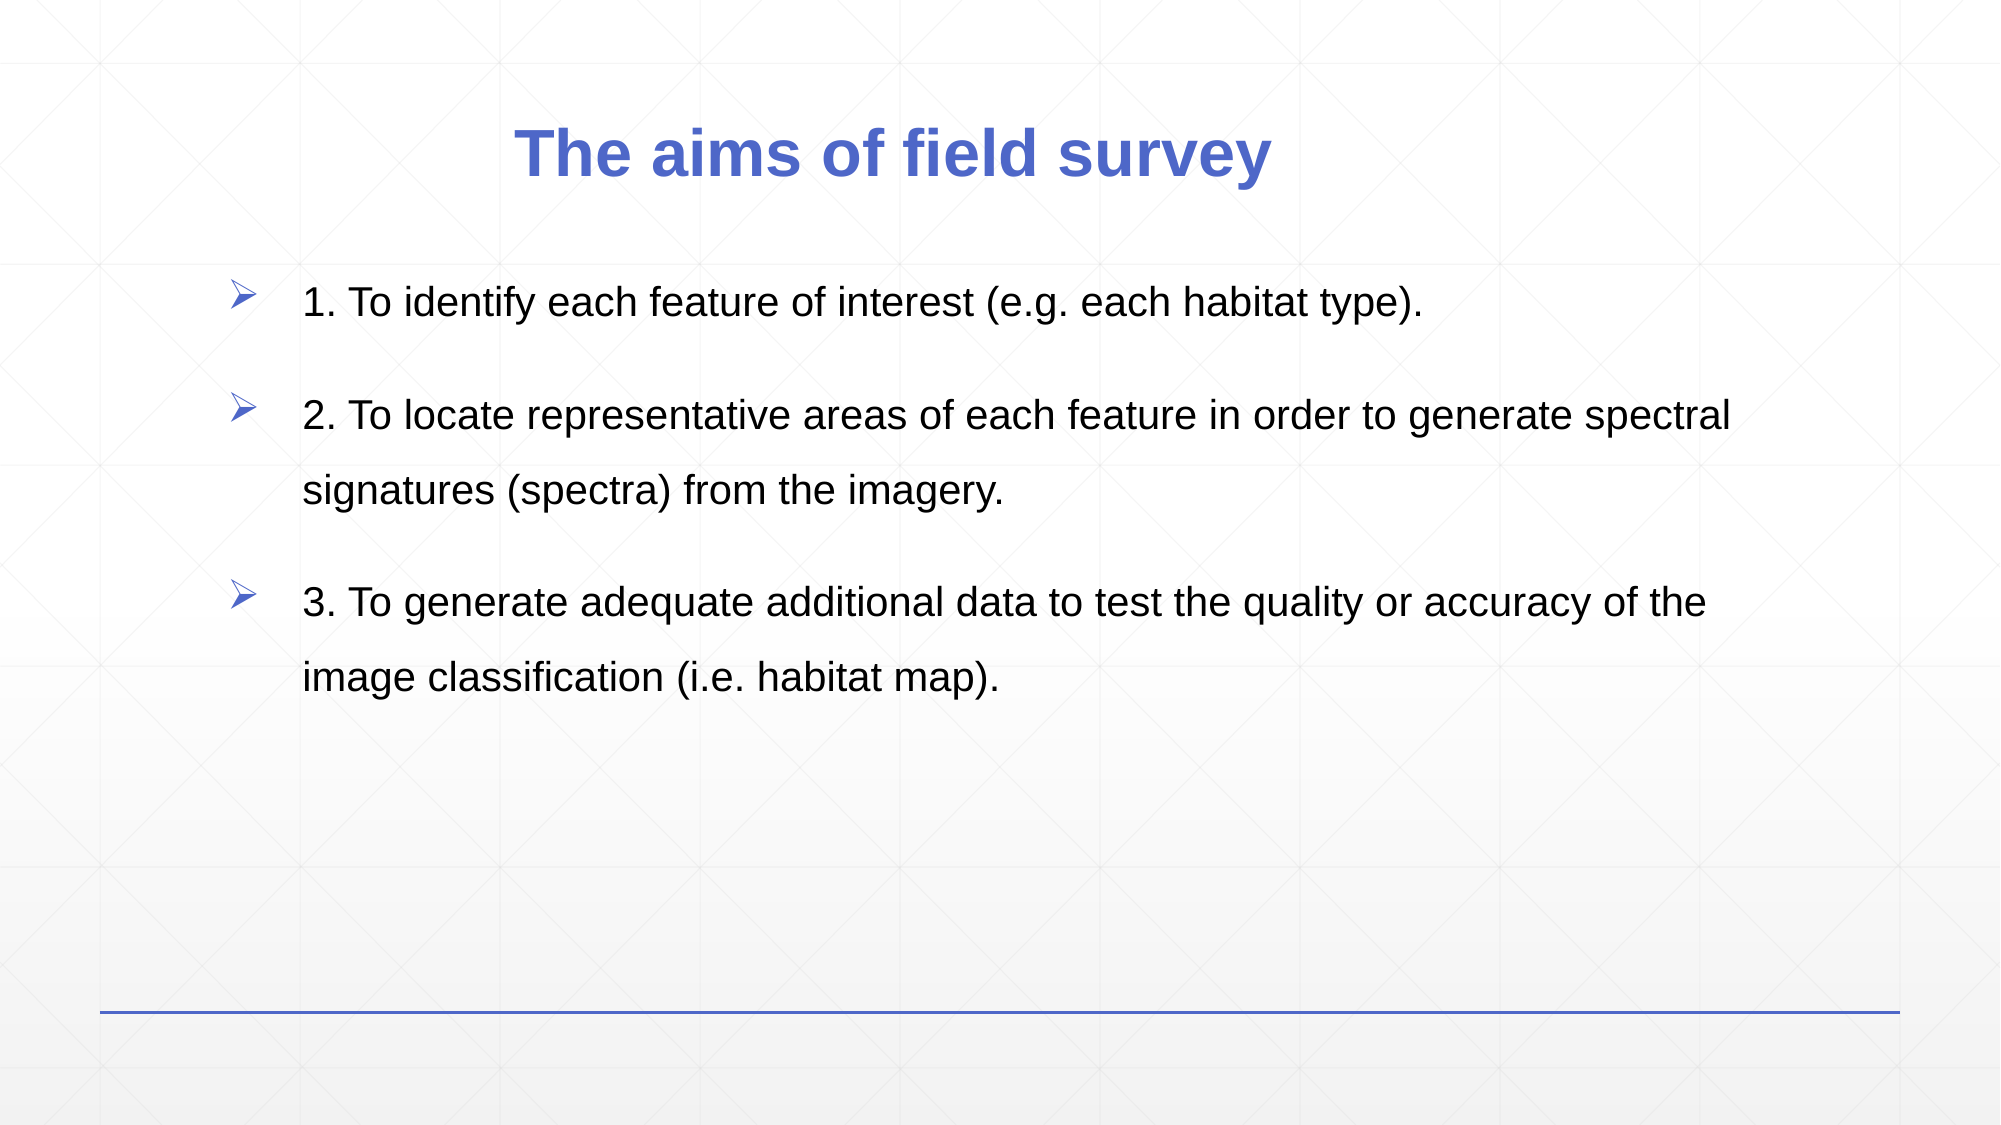

The aims of field survey
1. To identify each feature of interest (e.g. each habitat type).
2. To locate representative areas of each feature in order to generate spectral signatures (spectra) from the imagery.
3. To generate adequate additional data to test the quality or accuracy of the image classification (i.e. habitat map).